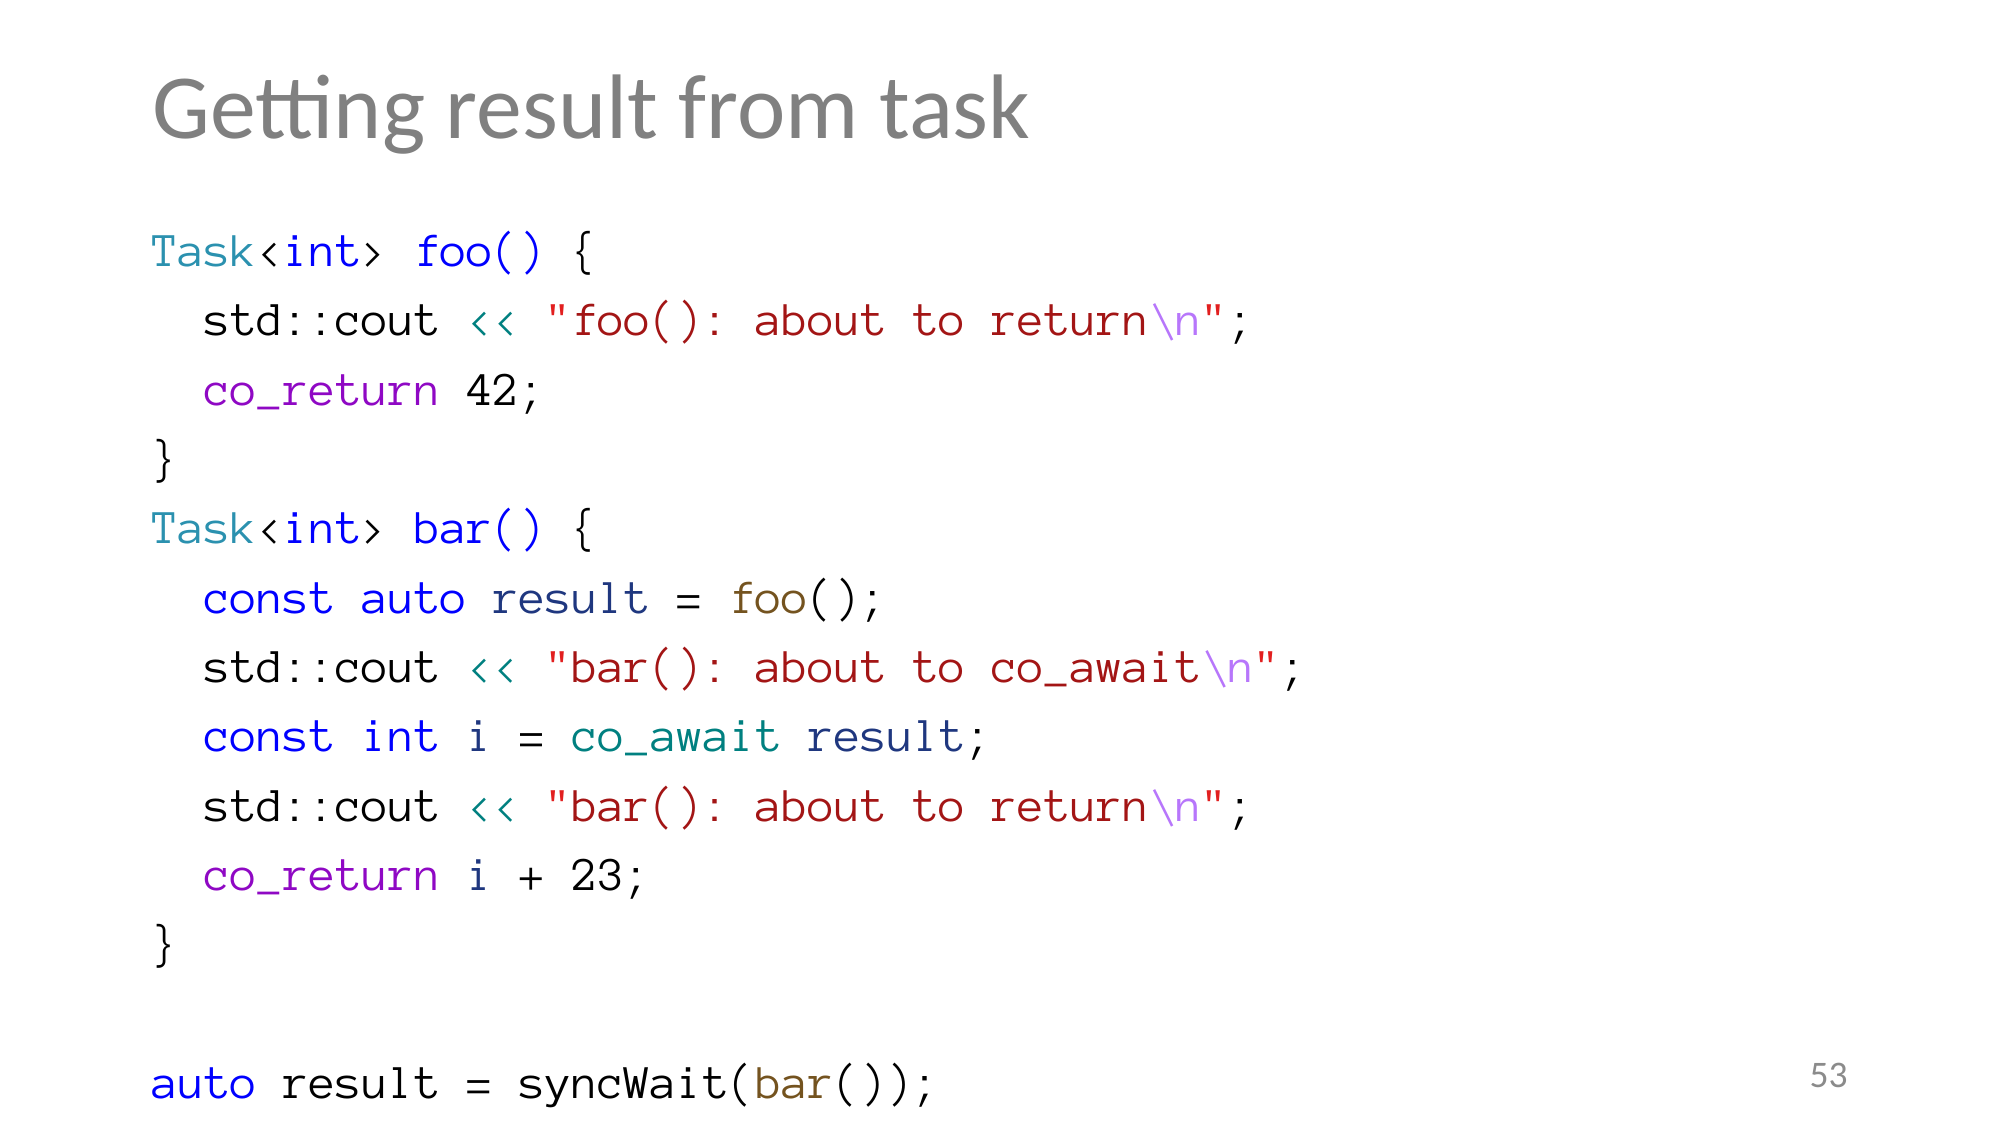

# Getting result from task
Task<int> foo() {
  std::cout << "foo(): about to return\n";
  co_return 42;
}
Task<int> bar() {
  const auto result = foo();
  std::cout << "bar(): about to co_await\n";
  const int i = co_await result;
  std::cout << "bar(): about to return\n";
  co_return i + 23;
}

auto result = syncWait(bar());
53